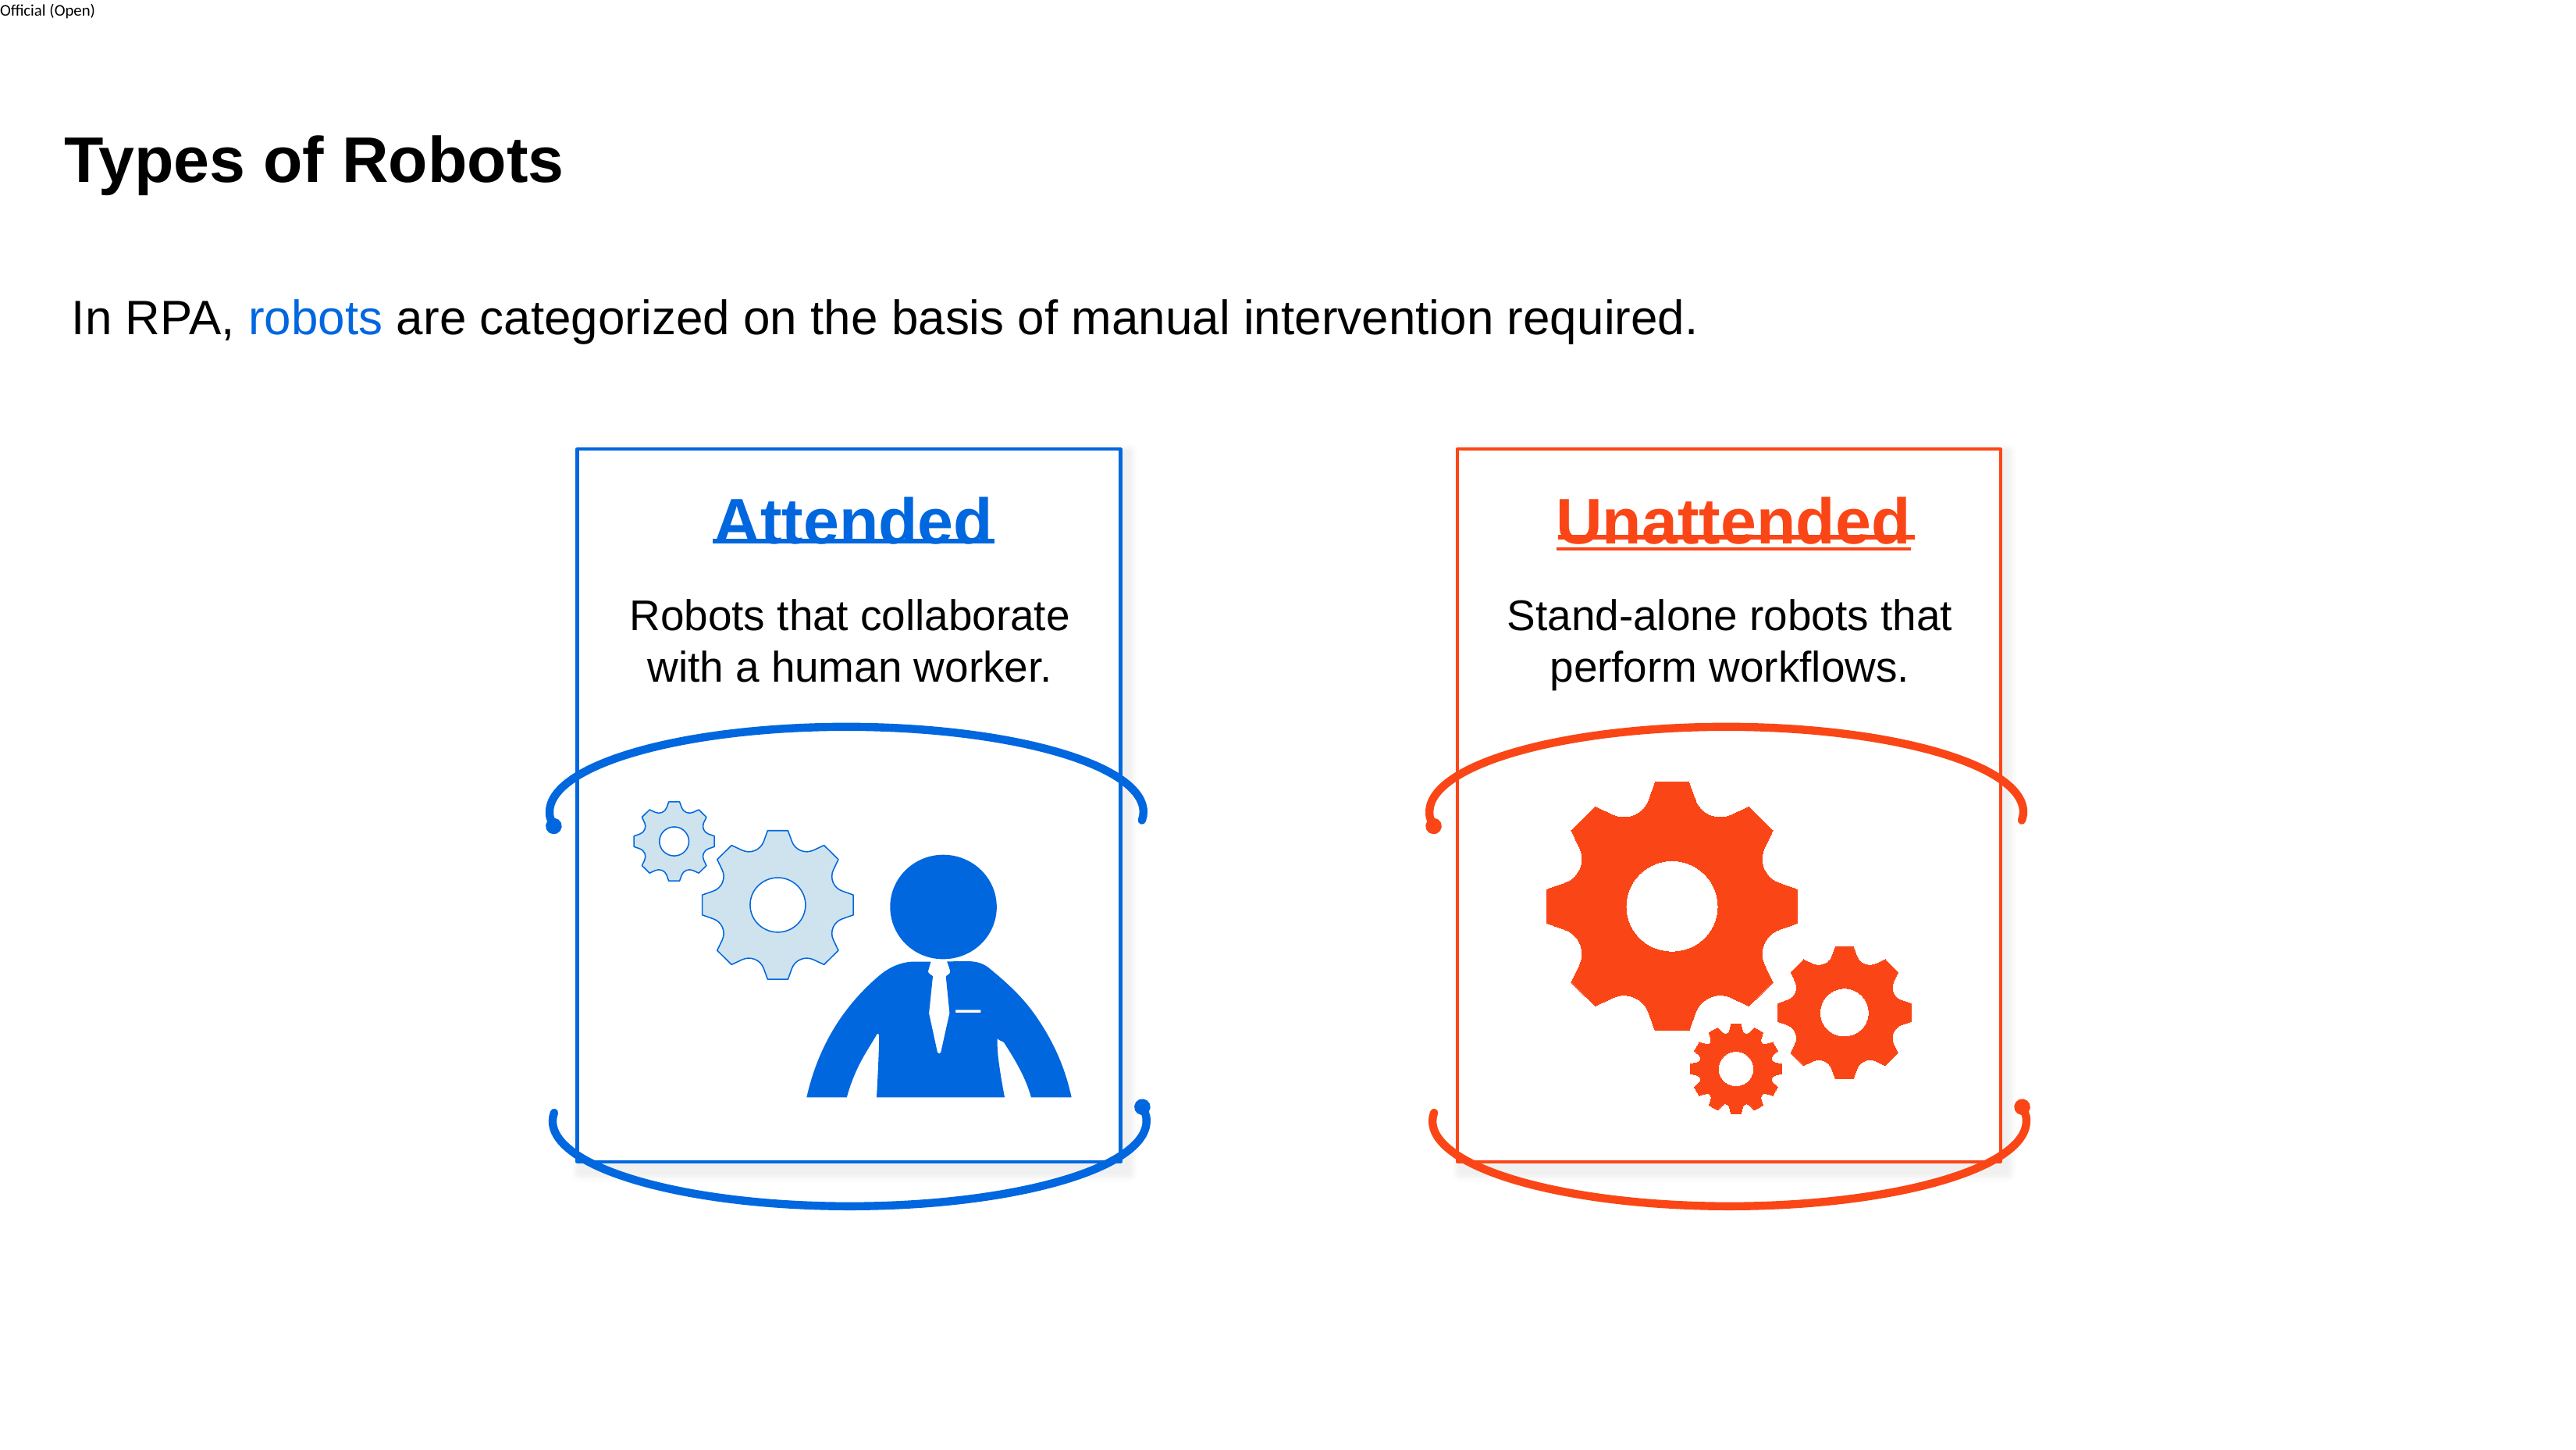

# Types of Robots
In RPA, robots are categorized on the basis of manual intervention required.
Attended

Robots that collaborate with a human worker.

Unattended

Stand-alone robots that perform workflows.